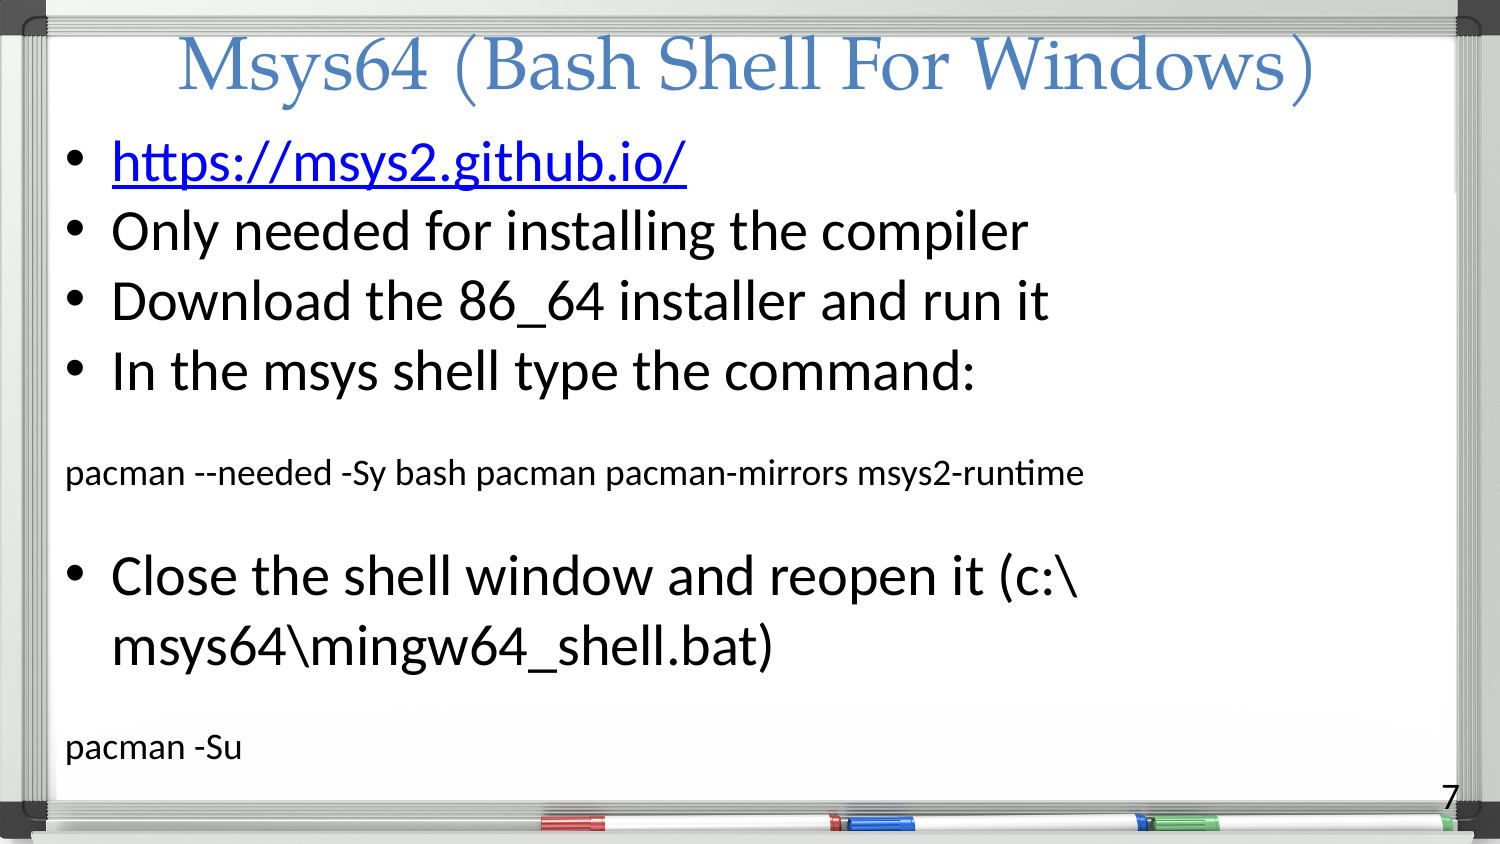

# Msys64 (Bash Shell For Windows)
https://msys2.github.io/
Only needed for installing the compiler
Download the 86_64 installer and run it
In the msys shell type the command:

pacman --needed -Sy bash pacman pacman-mirrors msys2-runtime

Close the shell window and reopen it (c:\msys64\mingw64_shell.bat)

pacman -Su
7
Streams of bytes … two ways (into your program and out of your program)
Disks, consoles, sockets, keyboards, printers
Know how to talk streams and you can talk to anything
Initialization (constructor) is different. Use is the same.